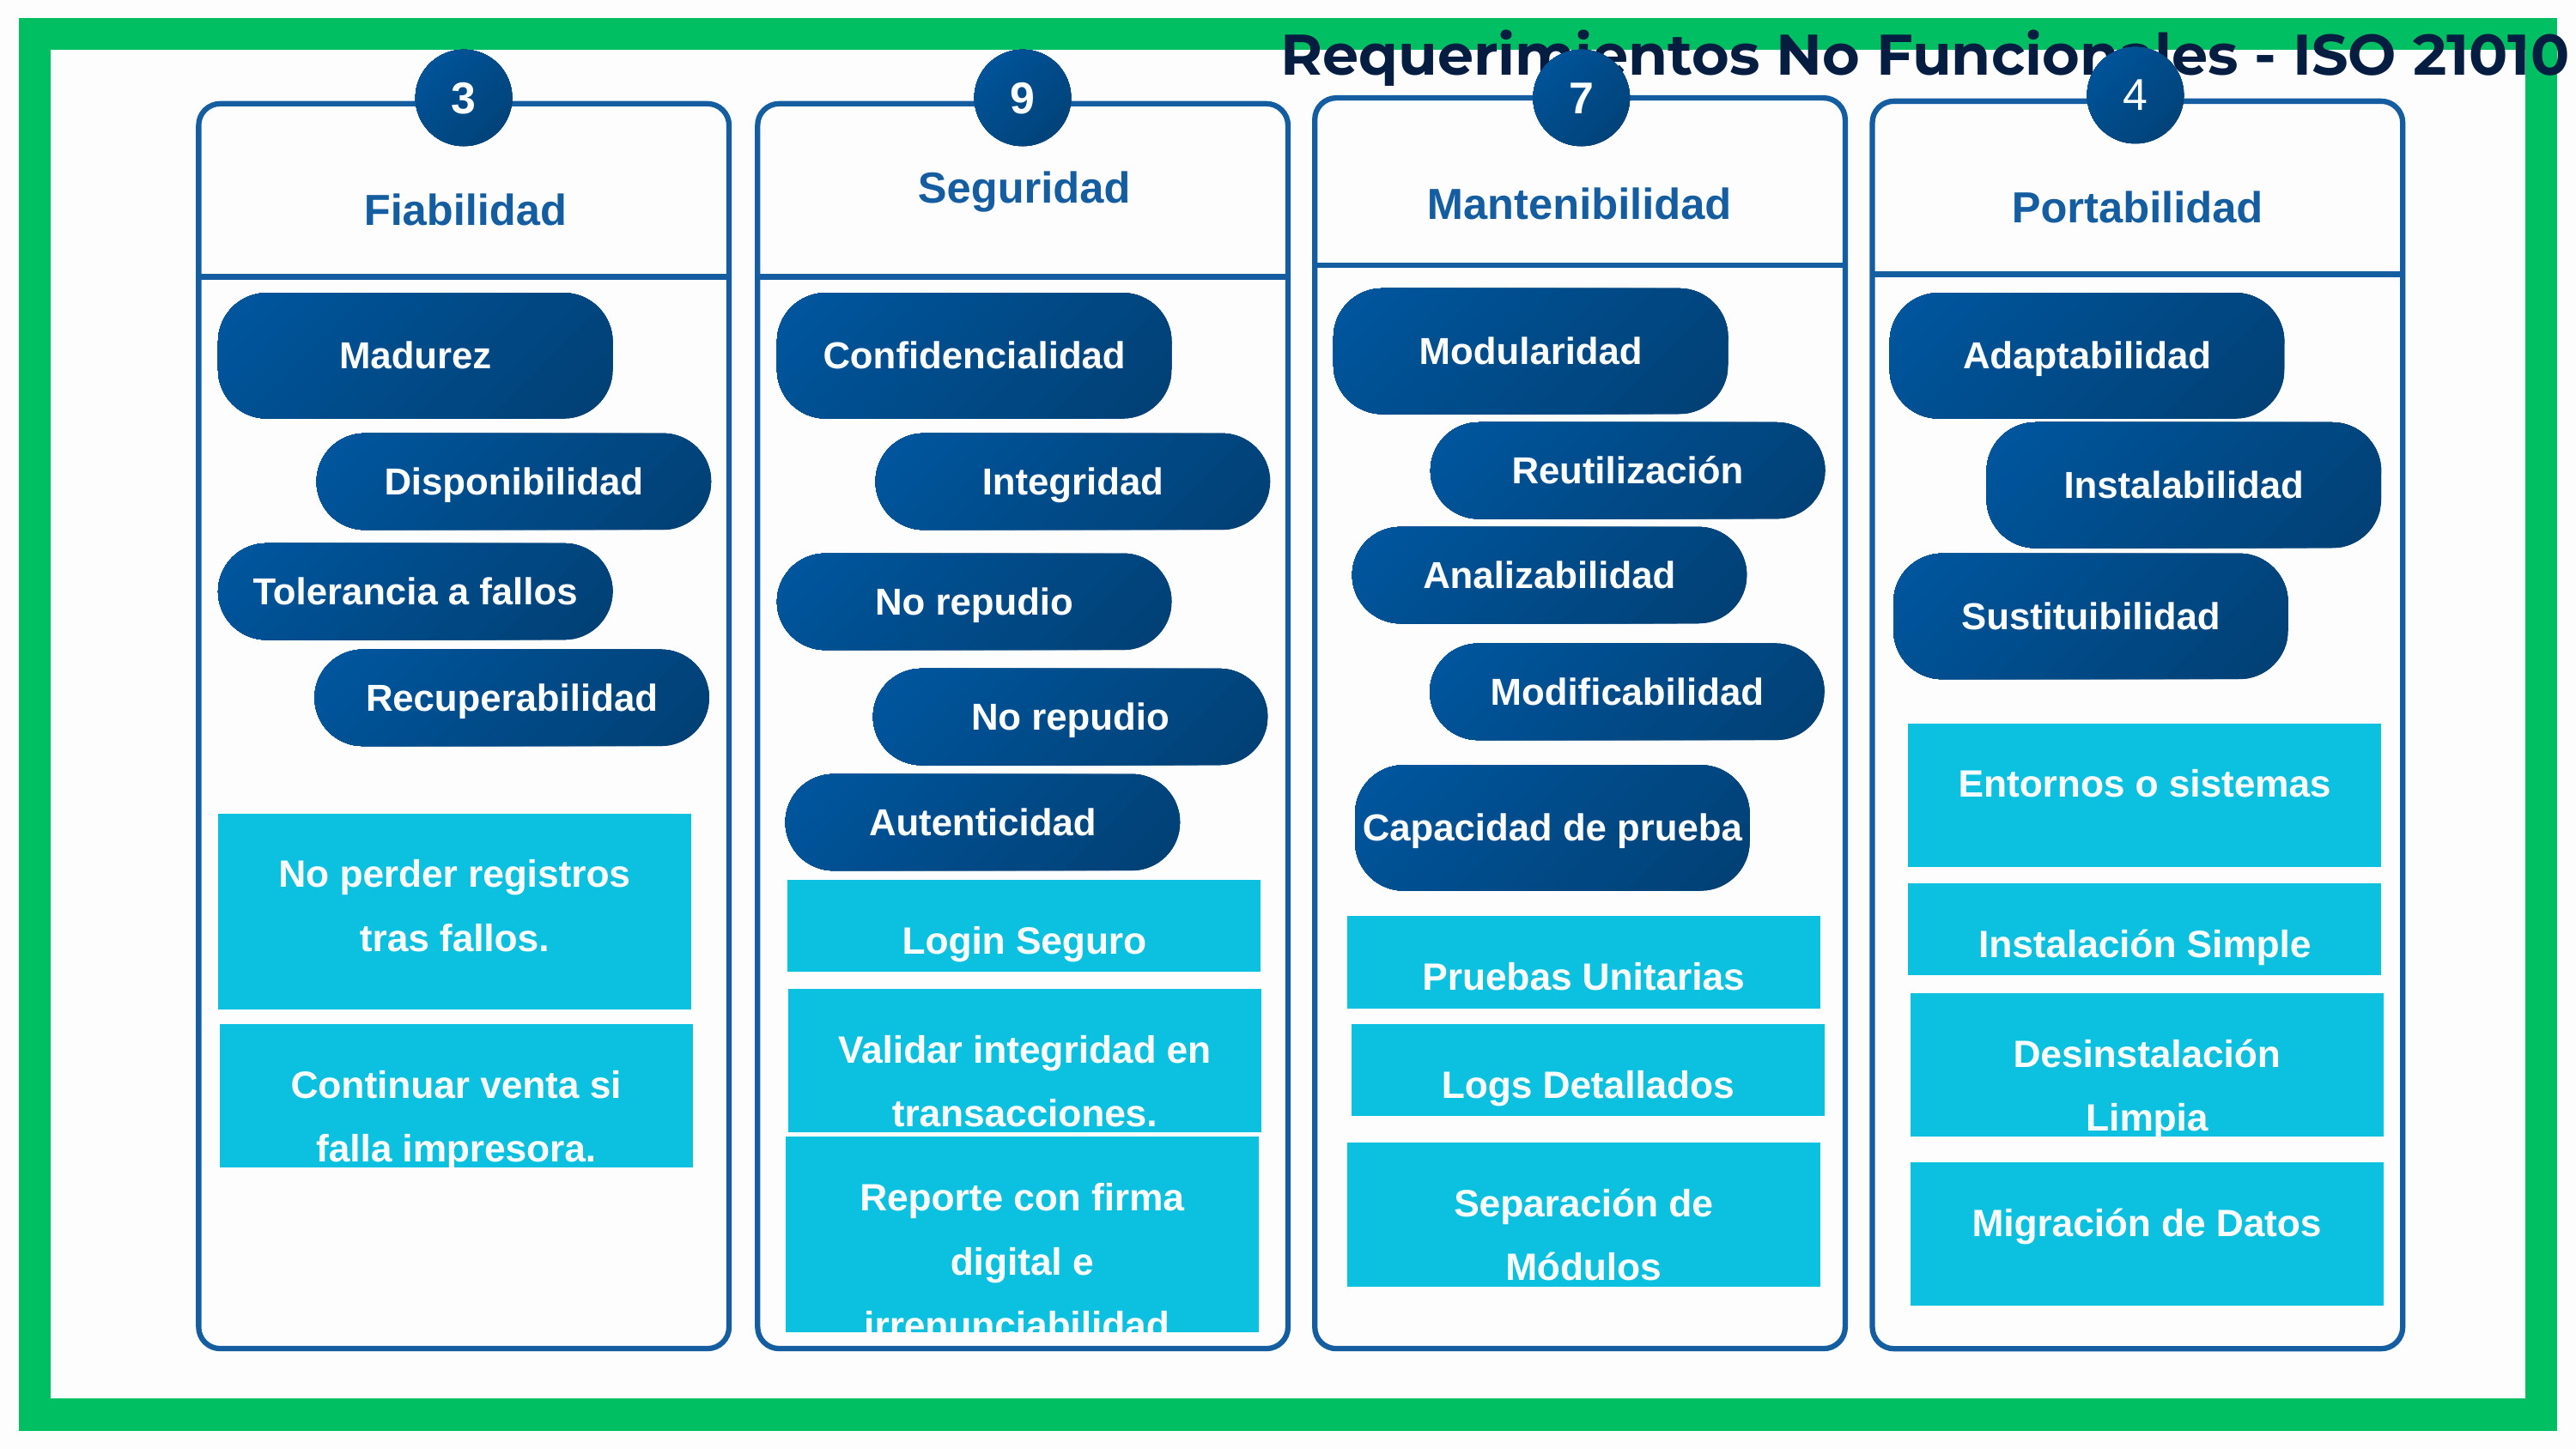

Requerimientos No Funcionales - ISO 21010

4

3

9

7

Seguridad
Mantenibilidad
Portabilidad
Fiabilidad

Modularidad

Madurez

Confidencialidad

Adaptabilidad

Reutilización

Instalabilidad

Disponibilidad

Integridad

Analizabilidad

Tolerancia a fallos

No repudio

Sustituibilidad

Modificabilidad

Recuperabilidad

No repudio

Entornos o sistemas

Capacidad de prueba

Autenticidad

No perder registros tras fallos.

Login Seguro

Instalación Simple

Pruebas Unitarias

Validar integridad en transacciones.

Desinstalación Limpia

Continuar venta si falla impresora.

Logs Detallados

Reporte con firma digital e irrenunciabilidad.

Separación de Módulos

Migración de Datos